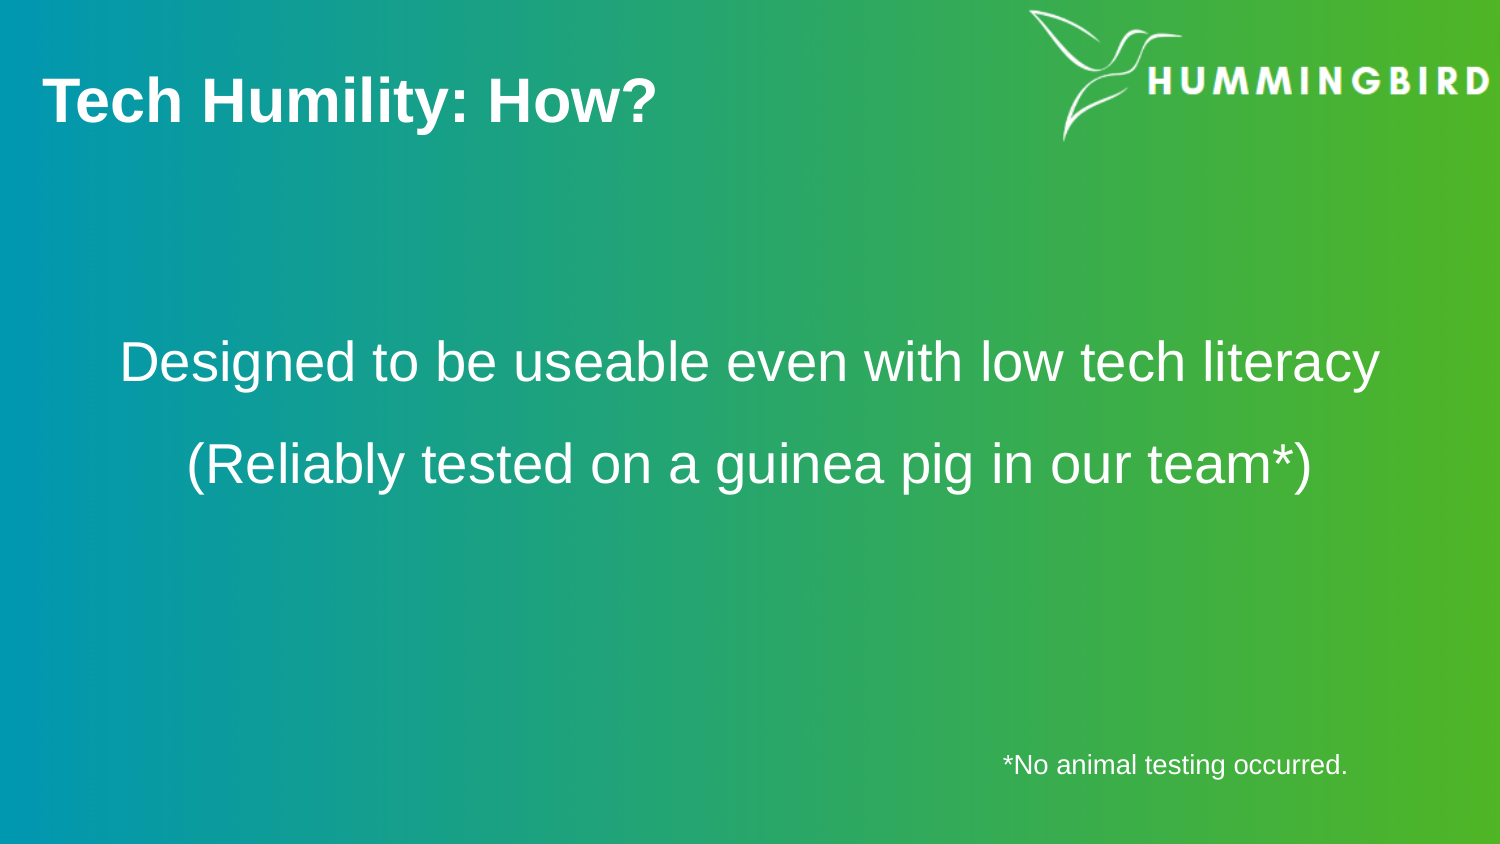

# Tech Humility: How?
Designed to be useable even with low tech literacy
(Reliably tested on a guinea pig in our team*)
*No animal testing occurred.